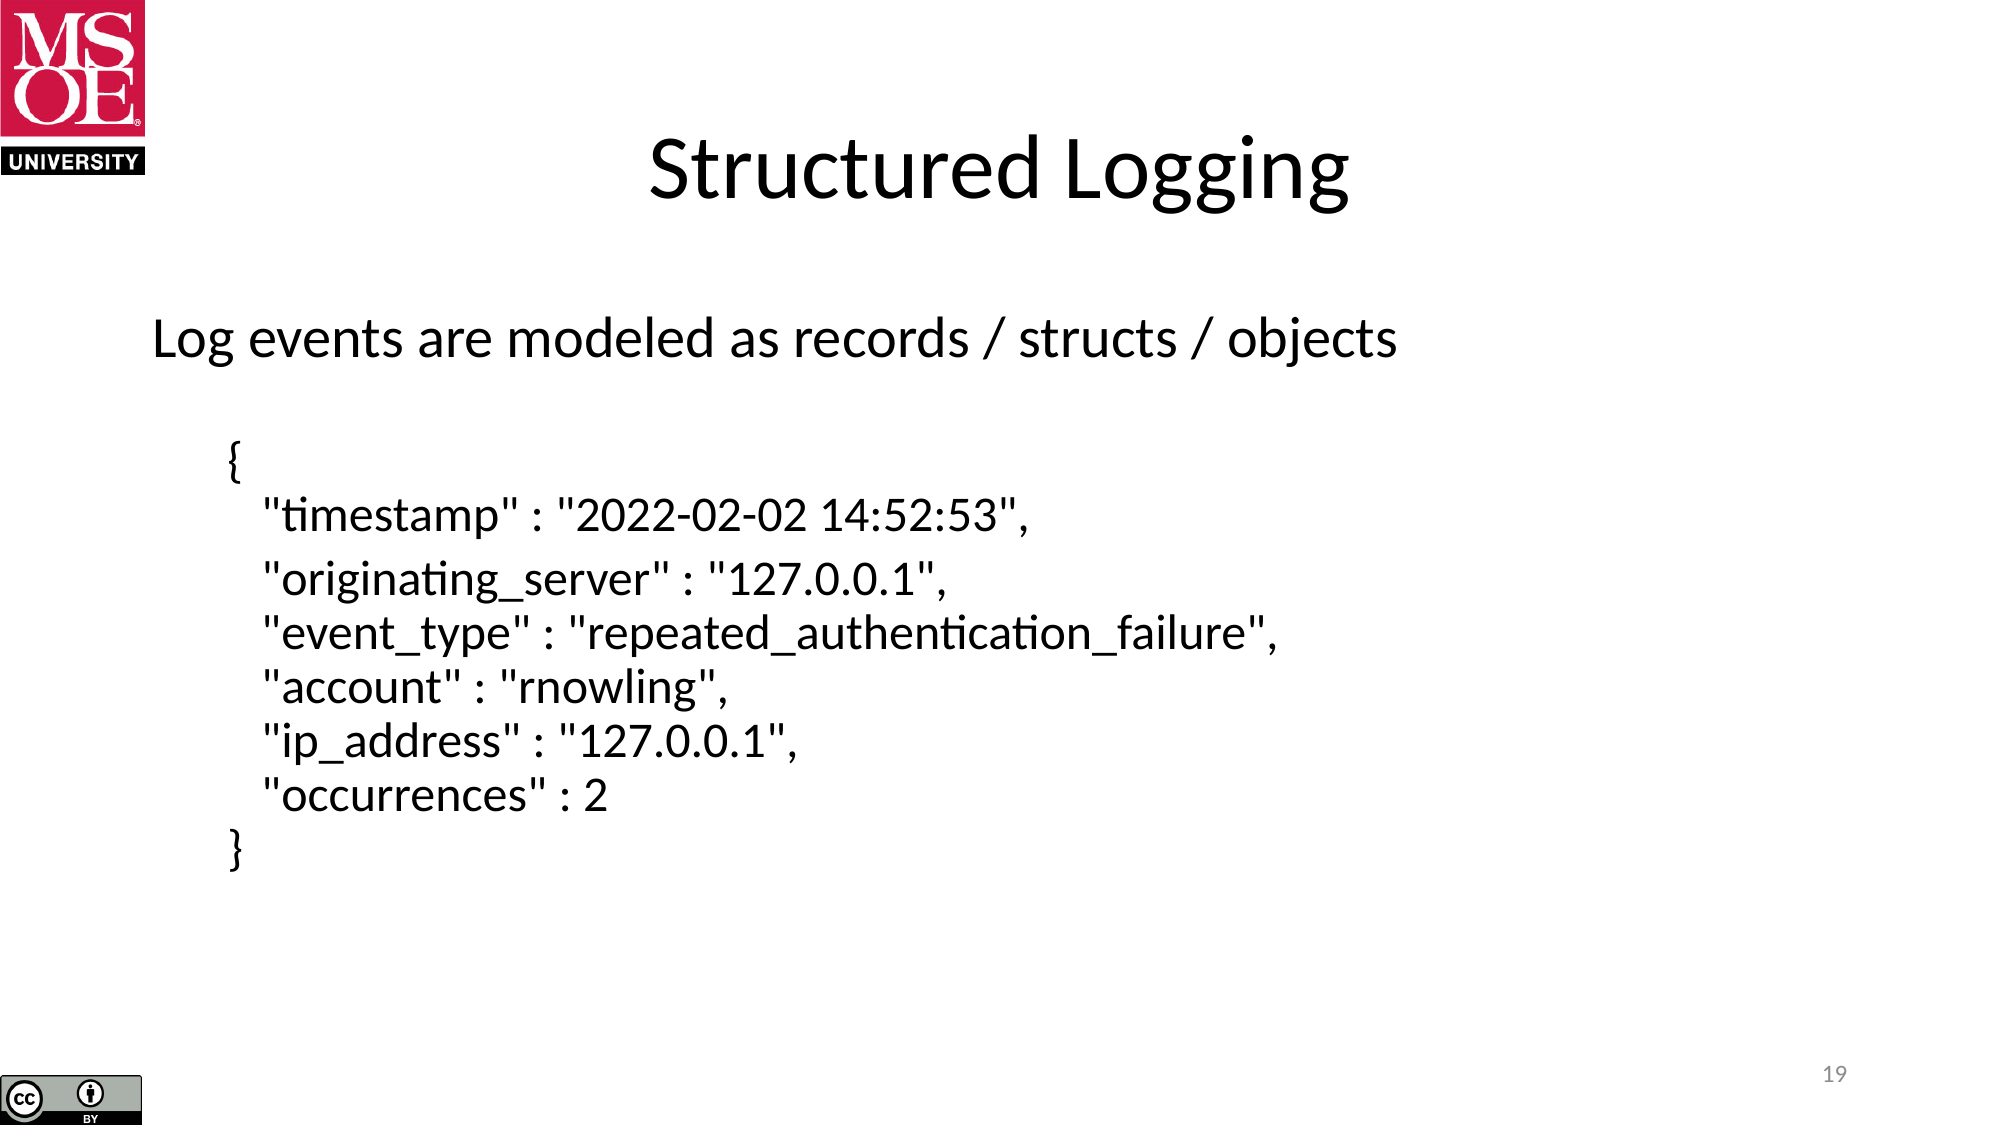

# Structured Logging
Log events are modeled as records / structs / objects
{
   "timestamp" : "2022-02-02 14:52:53",
   "originating_server" : "127.0.0.1",
   "event_type" : "repeated_authentication_failure",
   "account" : "rnowling",
   "ip_address" : "127.0.0.1",
   "occurrences" : 2
}

19